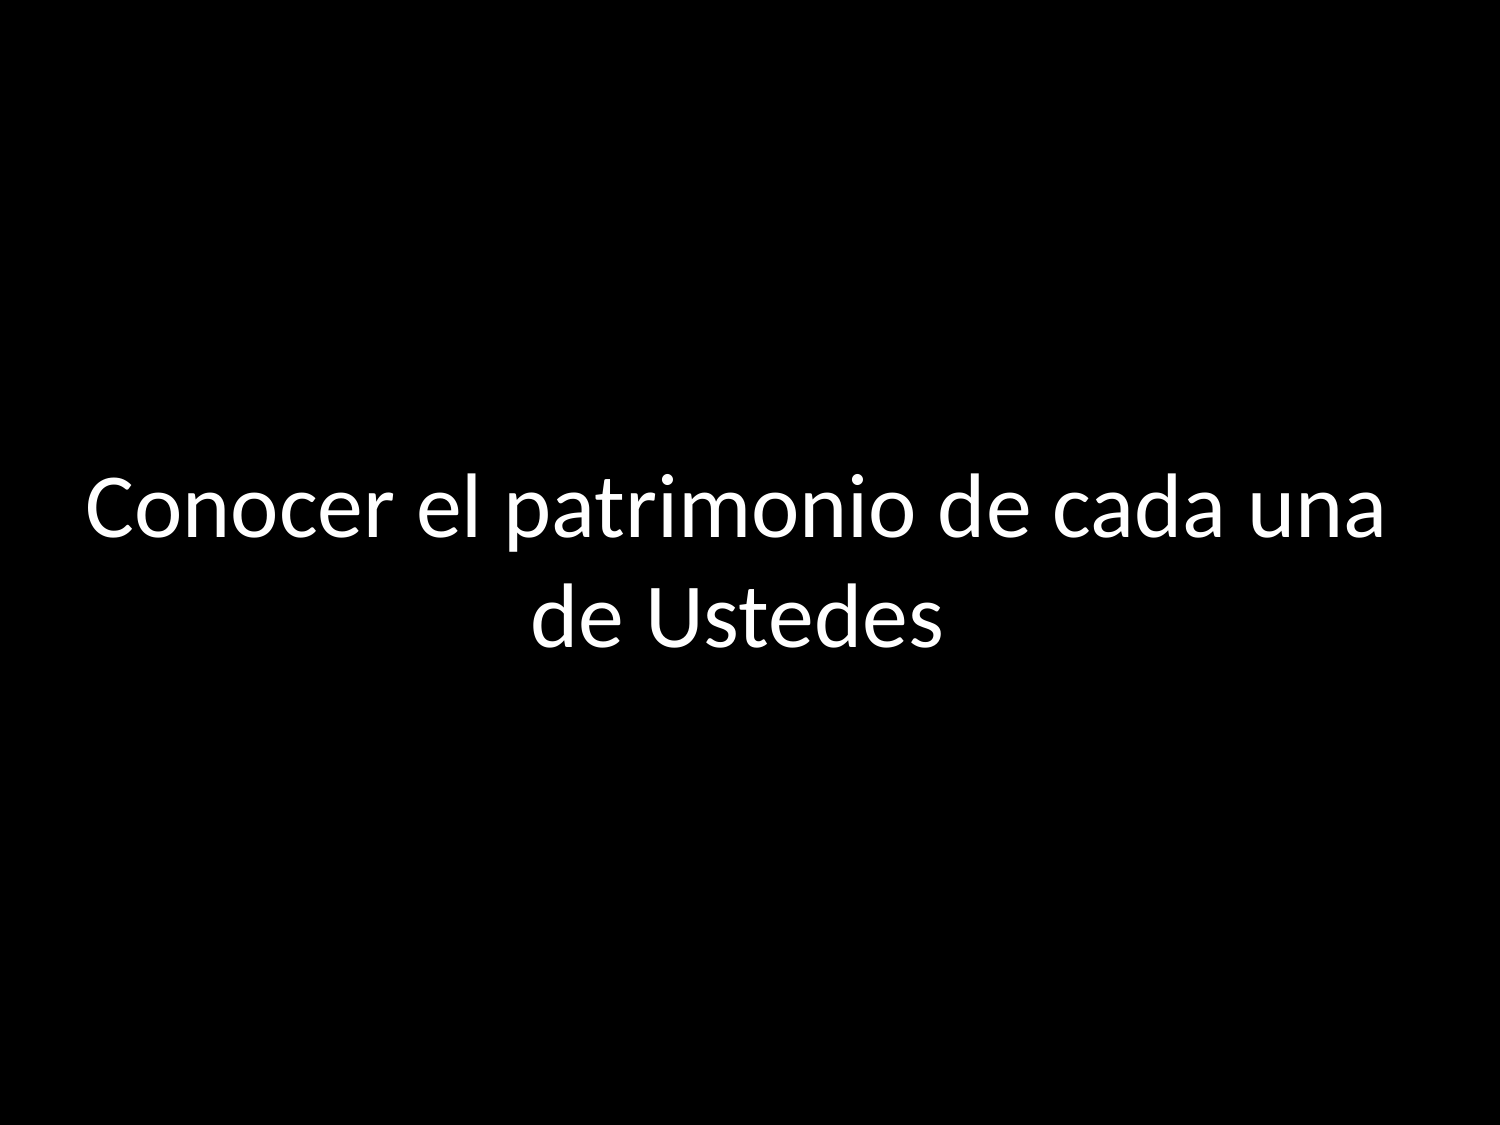

# Conocer el patrimonio de cada una de Ustedes